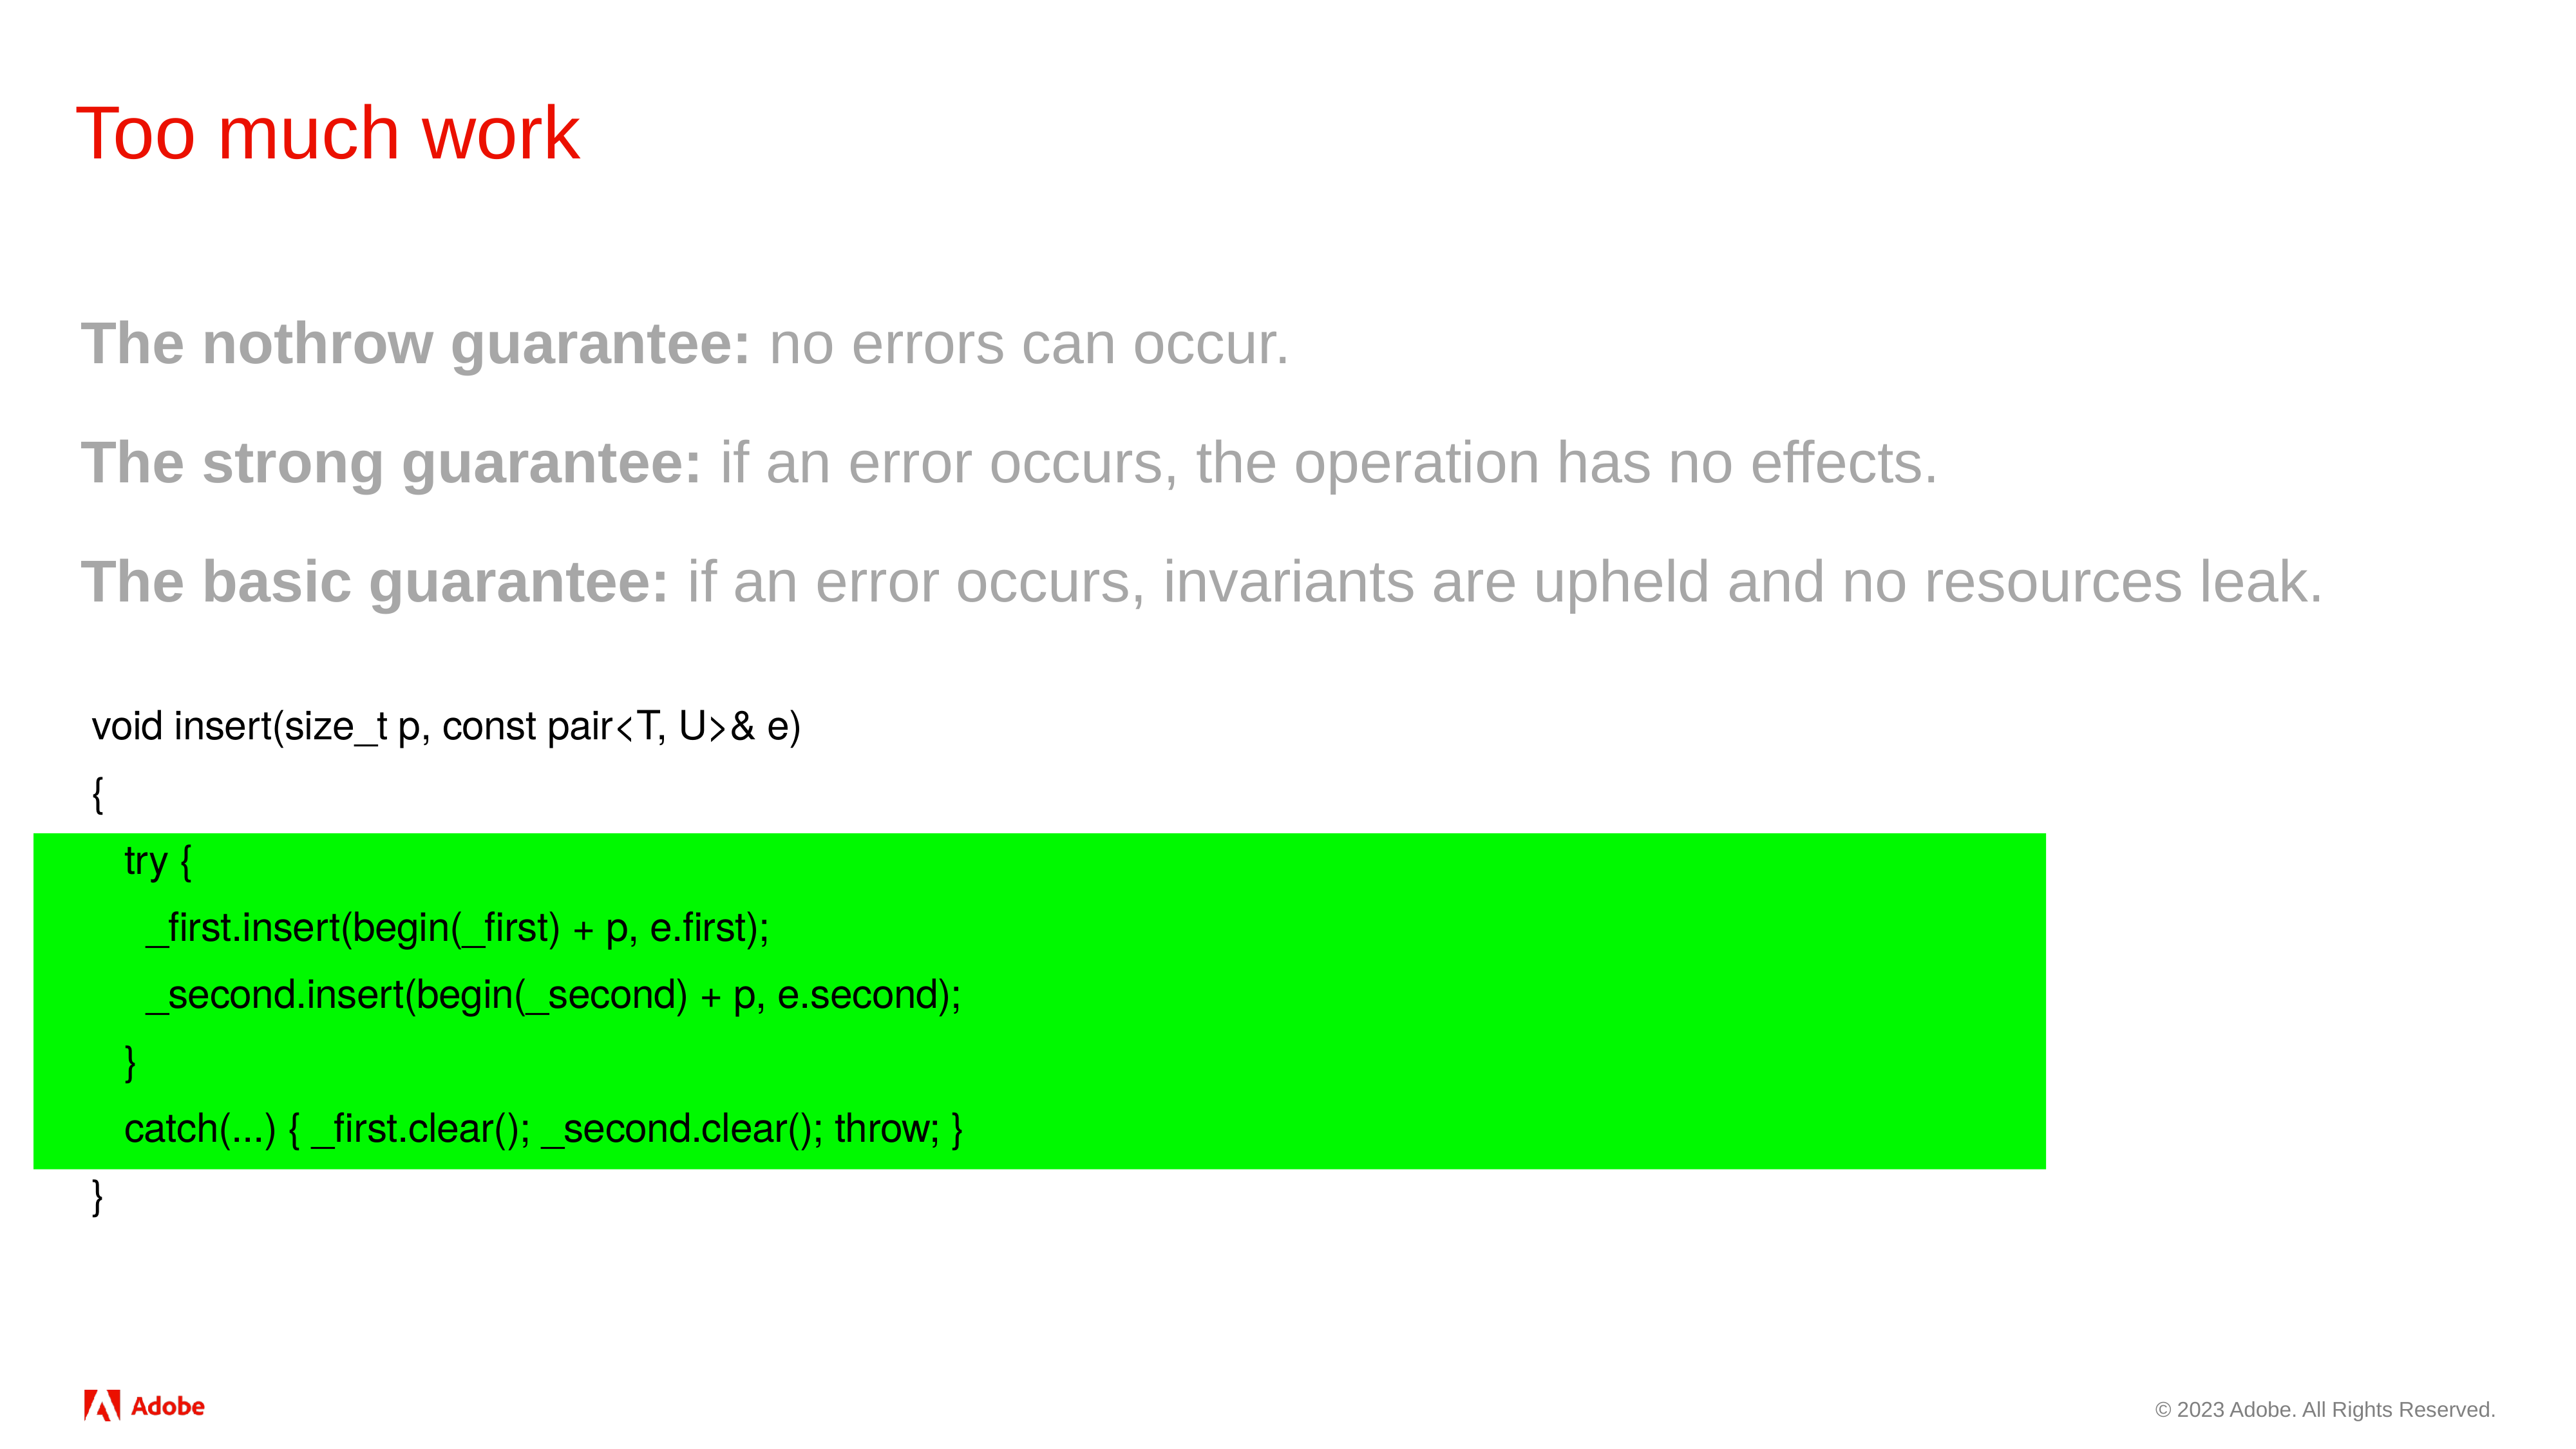

# Too much work
The nothrow guarantee: no errors can occur.
The strong guarantee: if an error occurs, the operation has no effects.
The basic guarantee: if an error occurs, invariants are upheld and no resources leak.

 void insert(size_t p, const pair<T, U>& e)
 {
    try {
      _first.insert(begin(_first) + p, e.first);
      _second.insert(begin(_second) + p, e.second);
    }
    catch(...) { _first.clear(); _second.clear(); throw; }
 }

102